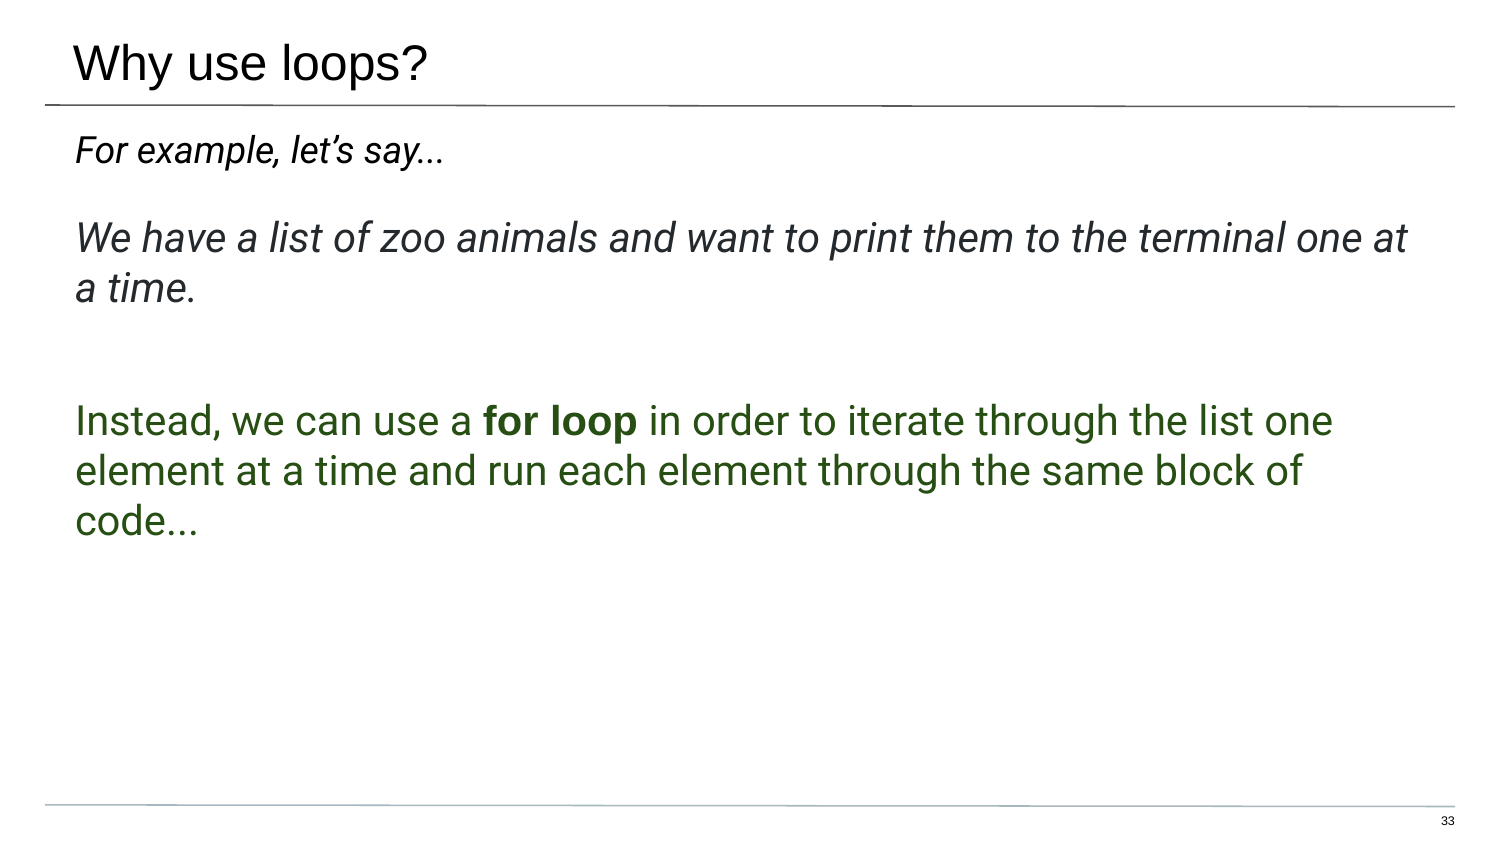

# Why use loops?
For example, let’s say...
We have a list of zoo animals and want to print them to the terminal one at a time.

Instead, we can use a for loop in order to iterate through the list one element at a time and run each element through the same block of code...

33